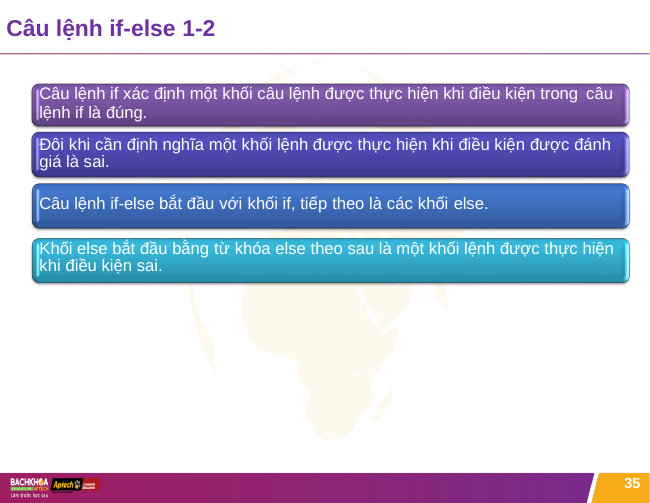

# Câu lệnh if-else 1-2

Câu lệnh if xác định một khối câu lệnh được thực hiện khi điều kiện trong câu
lệnh if là đúng.
Đôi khi cần định nghĩa một khối lệnh được thực hiện khi điều kiện được đánh  giá là sai.

Câu lệnh if-else bắt đầu với khối if, tiếp theo là các khối else.

Khối else bắt đầu bằng từ khóa else theo sau là một khối lệnh được thực hiện  khi điều kiện sai.

35